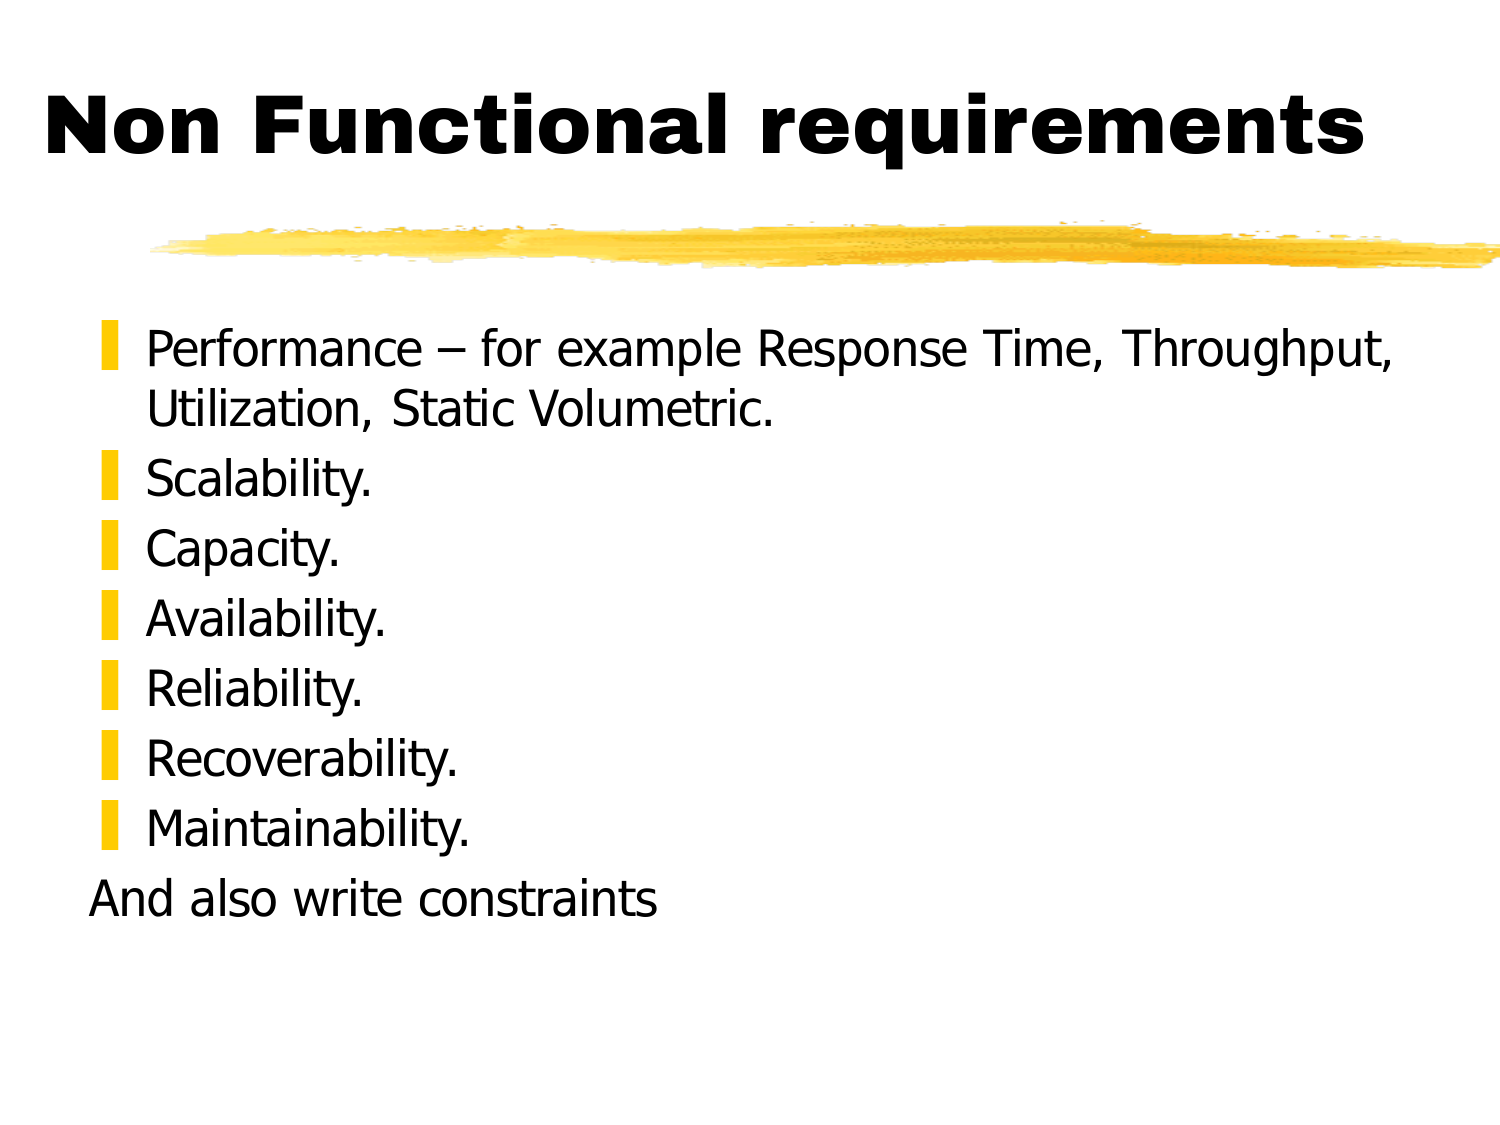

# Non Functional requirements
Performance – for example Response Time, Throughput, Utilization, Static Volumetric.
Scalability.
Capacity.
Availability.
Reliability.
Recoverability.
Maintainability.
And also write constraints